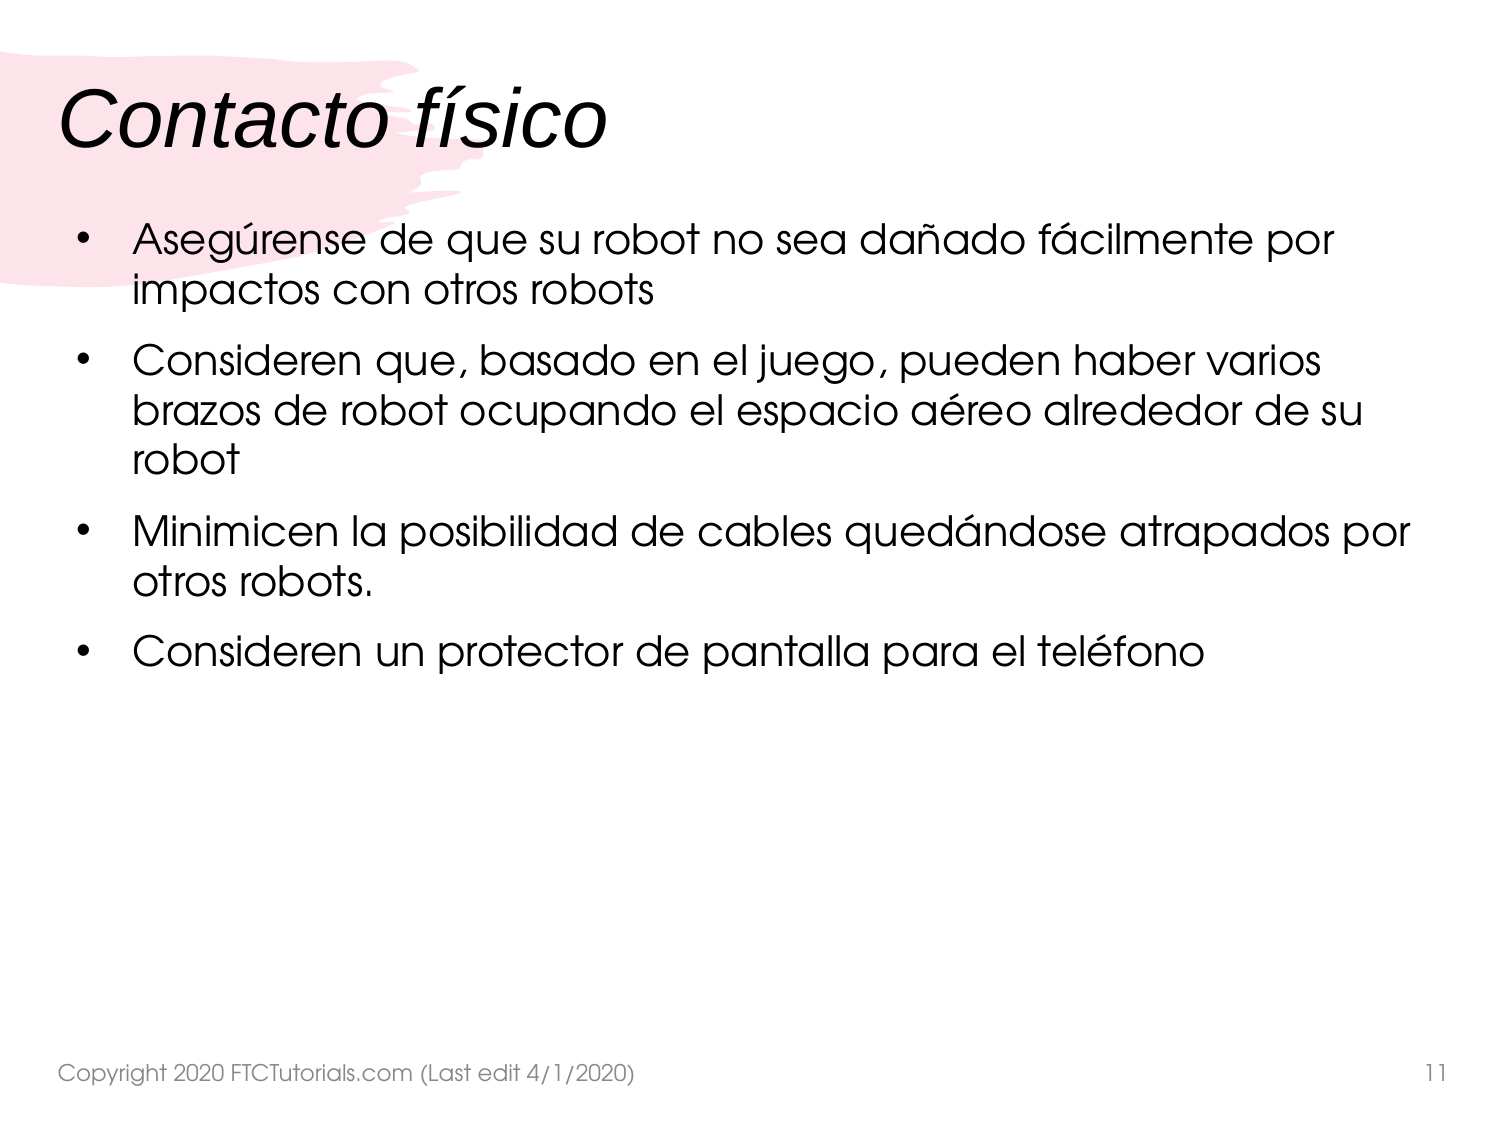

# Contacto físico
Asegúrense de que su robot no sea dañado fácilmente por impactos con otros robots
Consideren que, basado en el juego, pueden haber varios brazos de robot ocupando el espacio aéreo alrededor de su robot
Minimicen la posibilidad de cables quedándose atrapados por otros robots.
Consideren un protector de pantalla para el teléfono

Copyright 2020 FTCTutorials.com (Last edit 4/1/2020)
11